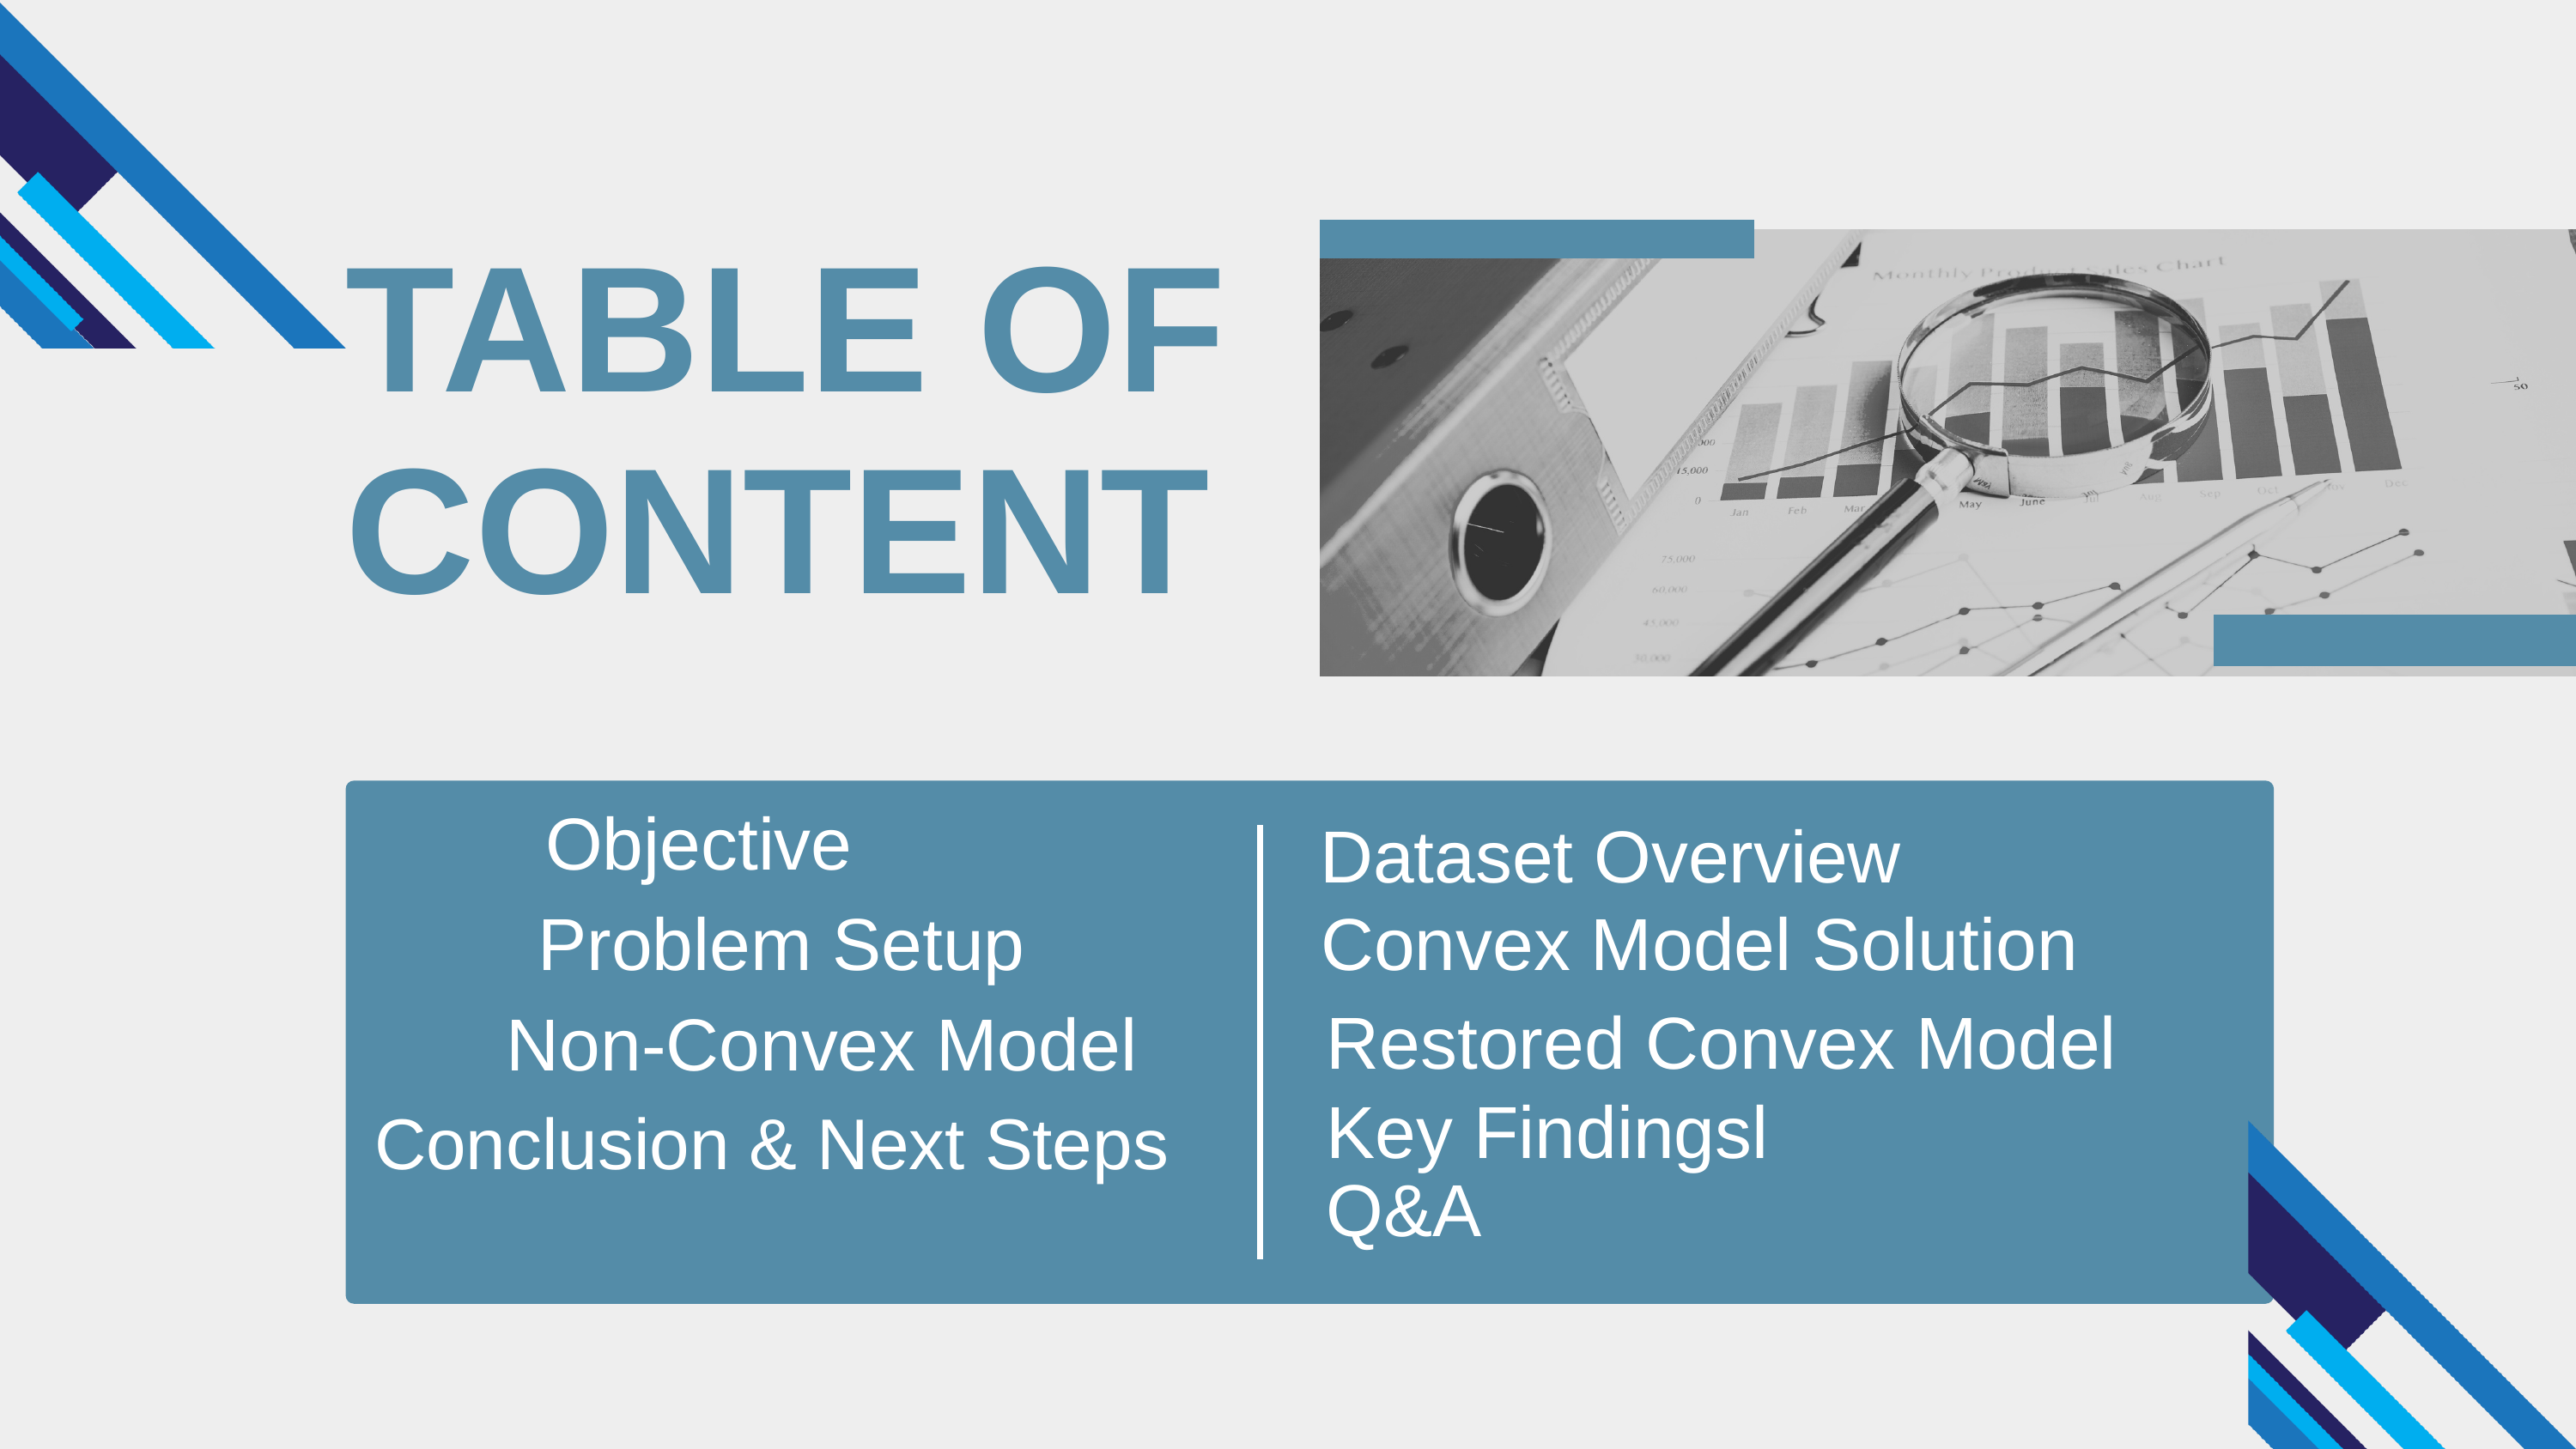

TABLE OF CONTENT

 Objective
Dataset Overview
 Convex Model Solution
Problem Setup
Restored Convex Model
Non-Convex Model

Key Findingsl
Conclusion & Next Steps

Q&A